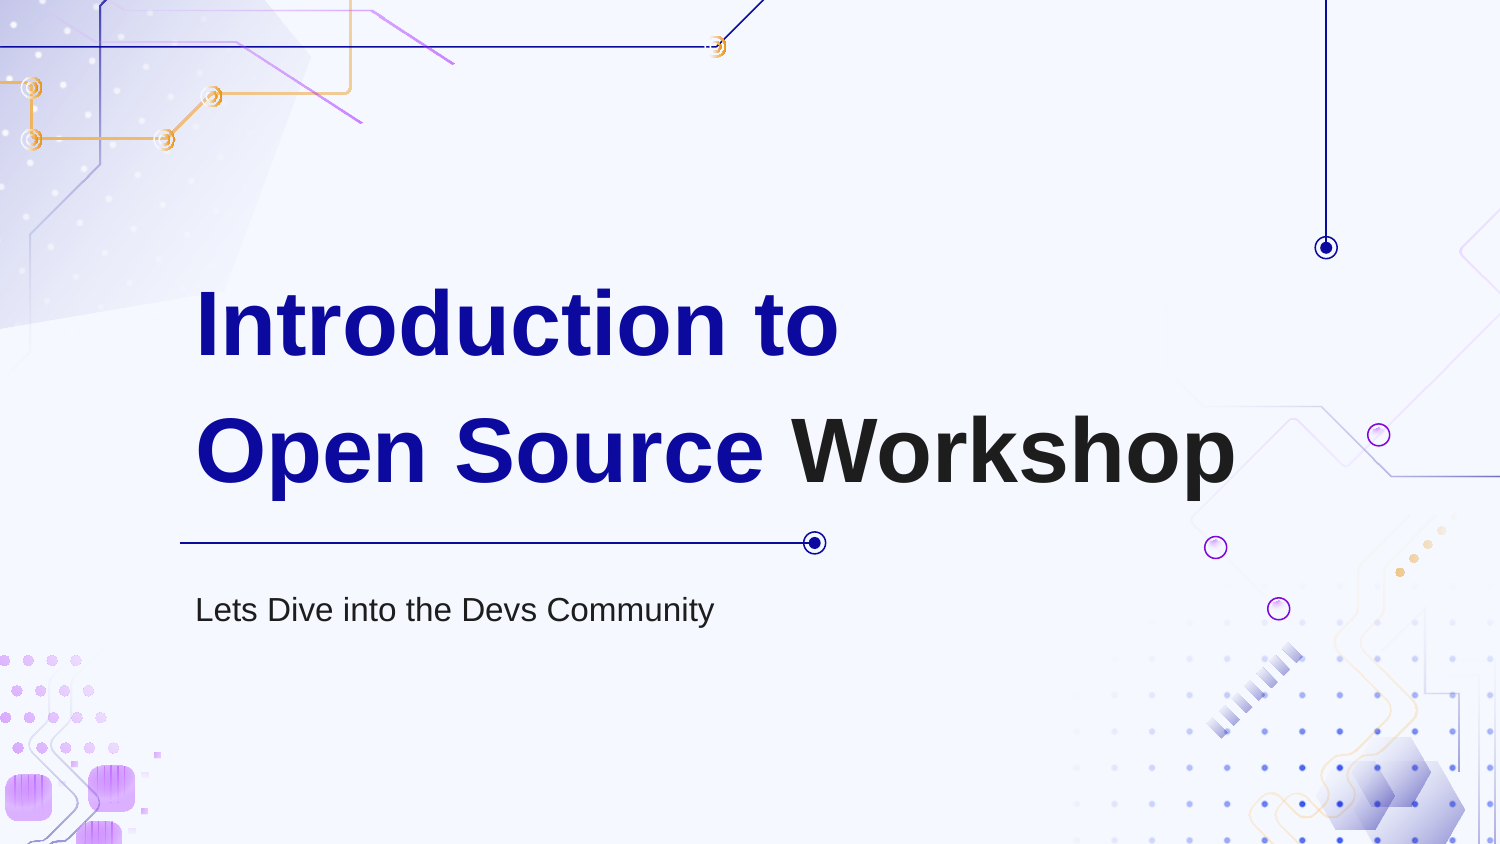

# Introduction to Open Source Workshop

Lets Dive into the Devs Community